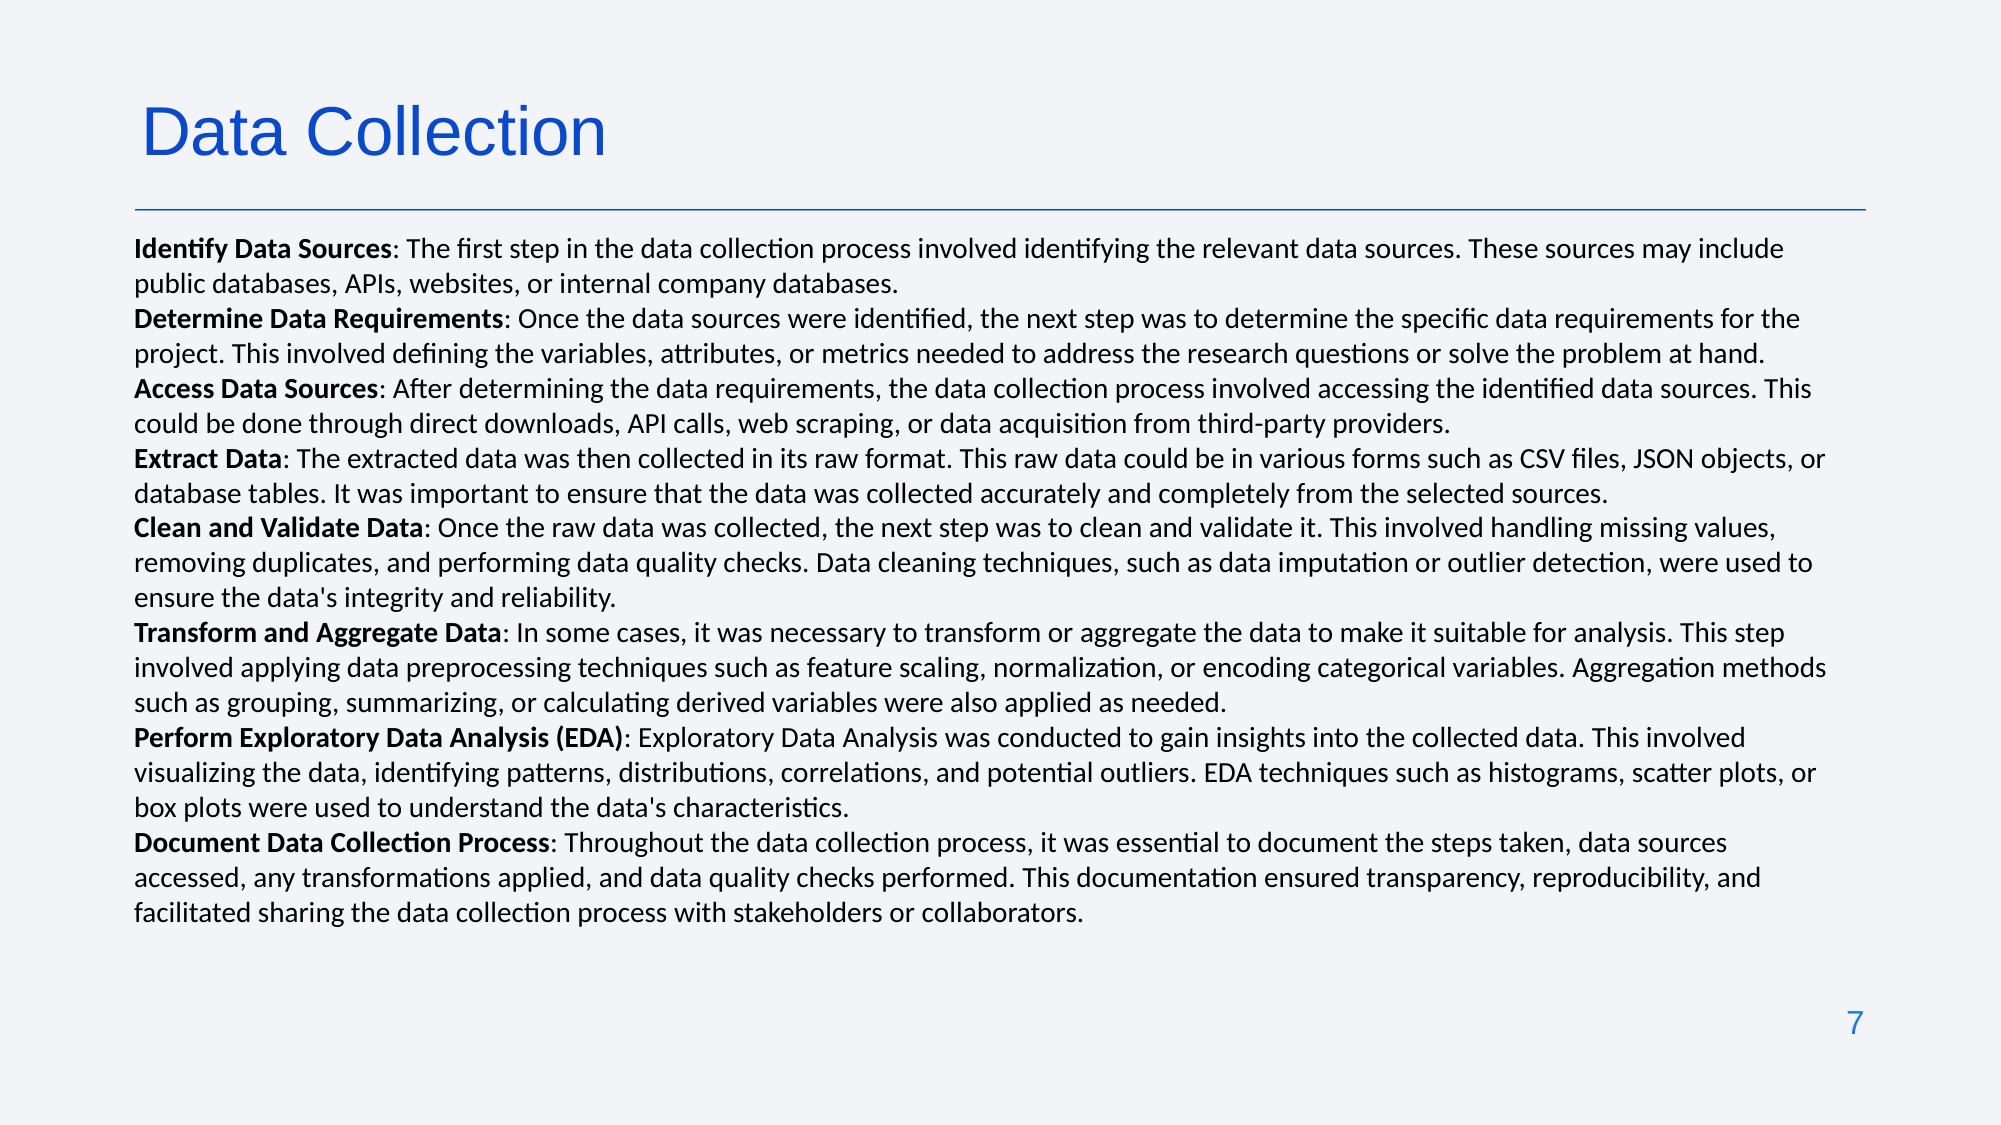

Data Collection
Identify Data Sources: The first step in the data collection process involved identifying the relevant data sources. These sources may include public databases, APIs, websites, or internal company databases.
Determine Data Requirements: Once the data sources were identified, the next step was to determine the specific data requirements for the project. This involved defining the variables, attributes, or metrics needed to address the research questions or solve the problem at hand.
Access Data Sources: After determining the data requirements, the data collection process involved accessing the identified data sources. This could be done through direct downloads, API calls, web scraping, or data acquisition from third-party providers.
Extract Data: The extracted data was then collected in its raw format. This raw data could be in various forms such as CSV files, JSON objects, or database tables. It was important to ensure that the data was collected accurately and completely from the selected sources.
Clean and Validate Data: Once the raw data was collected, the next step was to clean and validate it. This involved handling missing values, removing duplicates, and performing data quality checks. Data cleaning techniques, such as data imputation or outlier detection, were used to ensure the data's integrity and reliability.
Transform and Aggregate Data: In some cases, it was necessary to transform or aggregate the data to make it suitable for analysis. This step involved applying data preprocessing techniques such as feature scaling, normalization, or encoding categorical variables. Aggregation methods such as grouping, summarizing, or calculating derived variables were also applied as needed.
Perform Exploratory Data Analysis (EDA): Exploratory Data Analysis was conducted to gain insights into the collected data. This involved visualizing the data, identifying patterns, distributions, correlations, and potential outliers. EDA techniques such as histograms, scatter plots, or box plots were used to understand the data's characteristics.
Document Data Collection Process: Throughout the data collection process, it was essential to document the steps taken, data sources accessed, any transformations applied, and data quality checks performed. This documentation ensured transparency, reproducibility, and facilitated sharing the data collection process with stakeholders or collaborators.

7